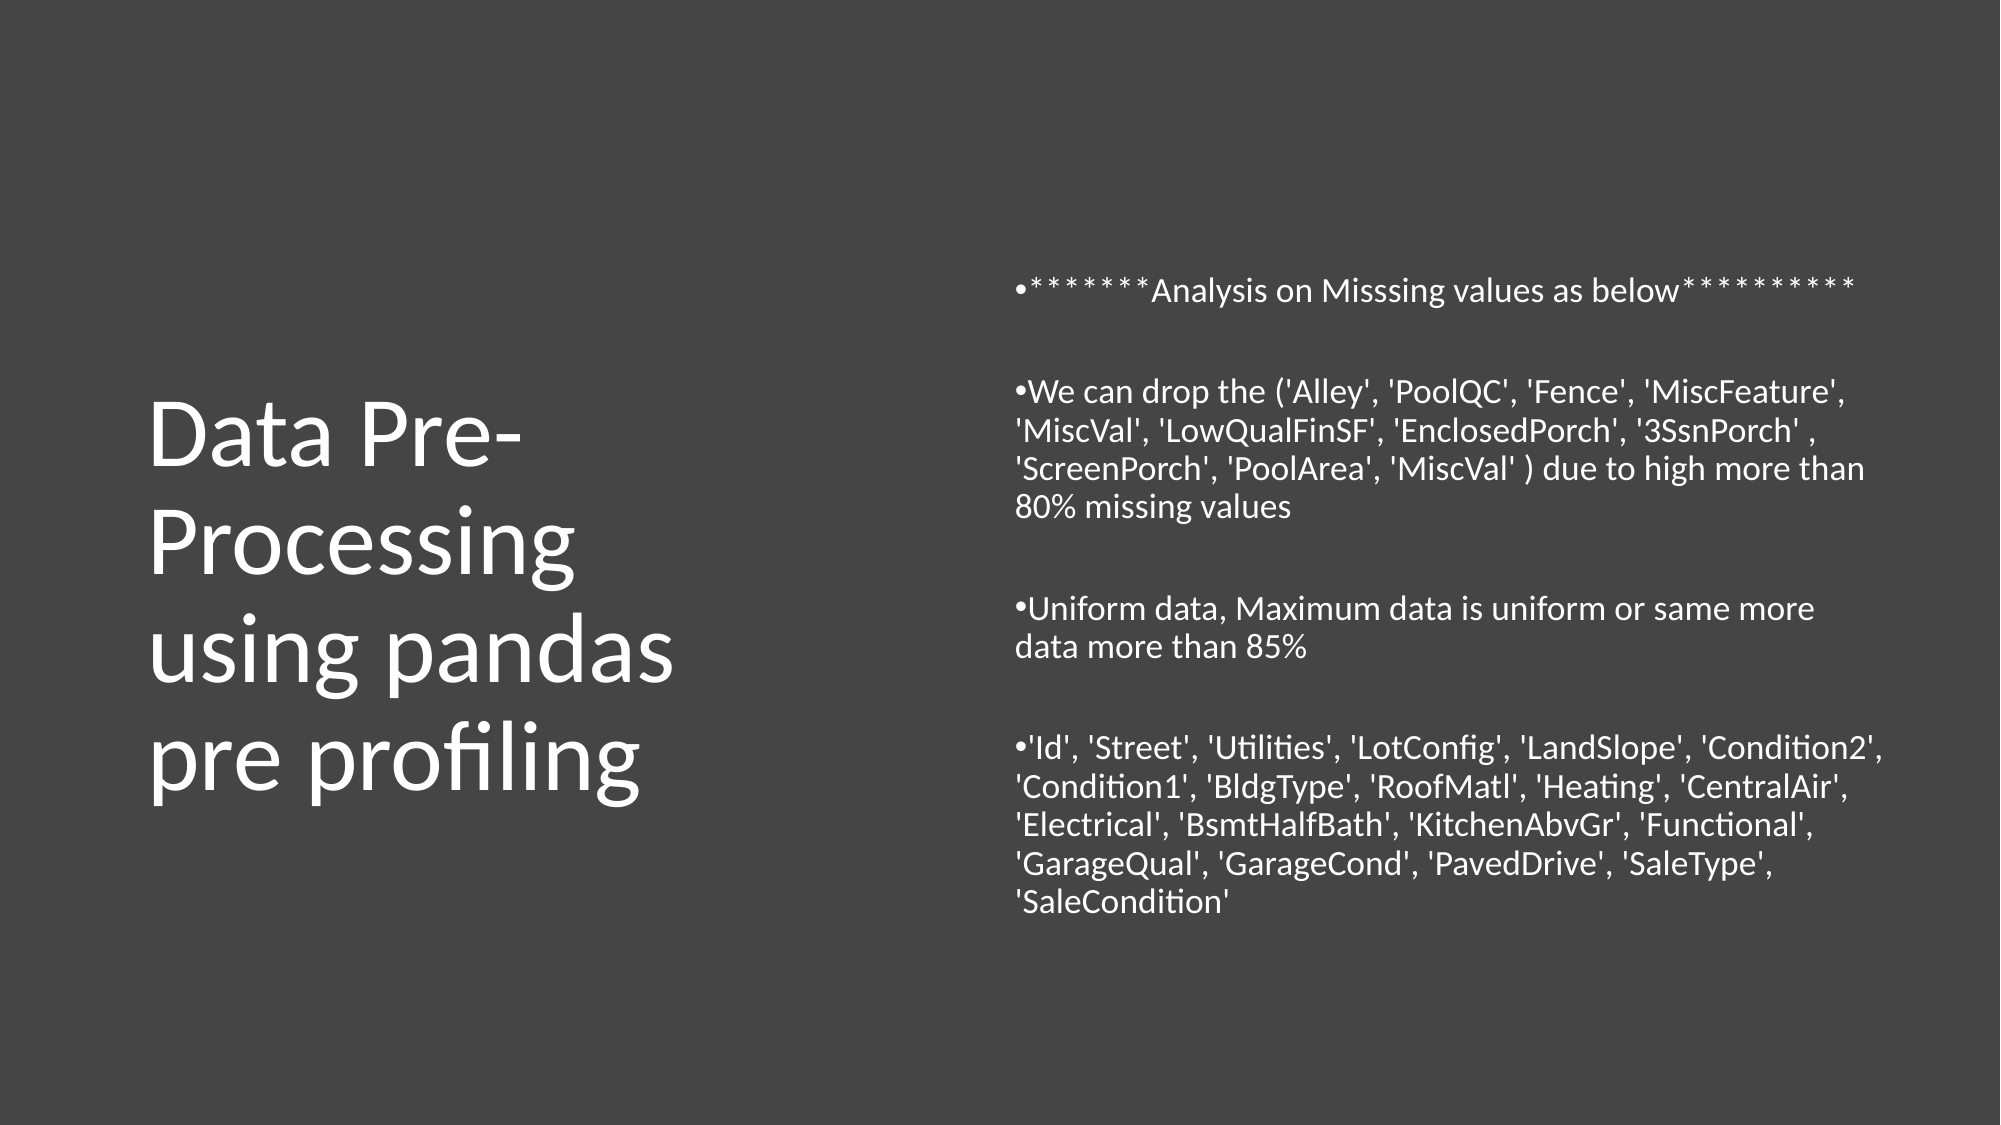

*******Analysis on Misssing values as below**********

We can drop the ('Alley', 'PoolQC', 'Fence', 'MiscFeature', 'MiscVal', 'LowQualFinSF', 'EnclosedPorch', '3SsnPorch' , 'ScreenPorch', 'PoolArea', 'MiscVal' ) due to high more than 80% missing values

Uniform data, Maximum data is uniform or same more data more than 85%

'Id', 'Street', 'Utilities', 'LotConfig', 'LandSlope', 'Condition2', 'Condition1', 'BldgType', 'RoofMatl', 'Heating', 'CentralAir', 'Electrical', 'BsmtHalfBath', 'KitchenAbvGr', 'Functional', 'GarageQual', 'GarageCond', 'PavedDrive', 'SaleType', 'SaleCondition'
# Data Pre-Processing using pandas pre profiling